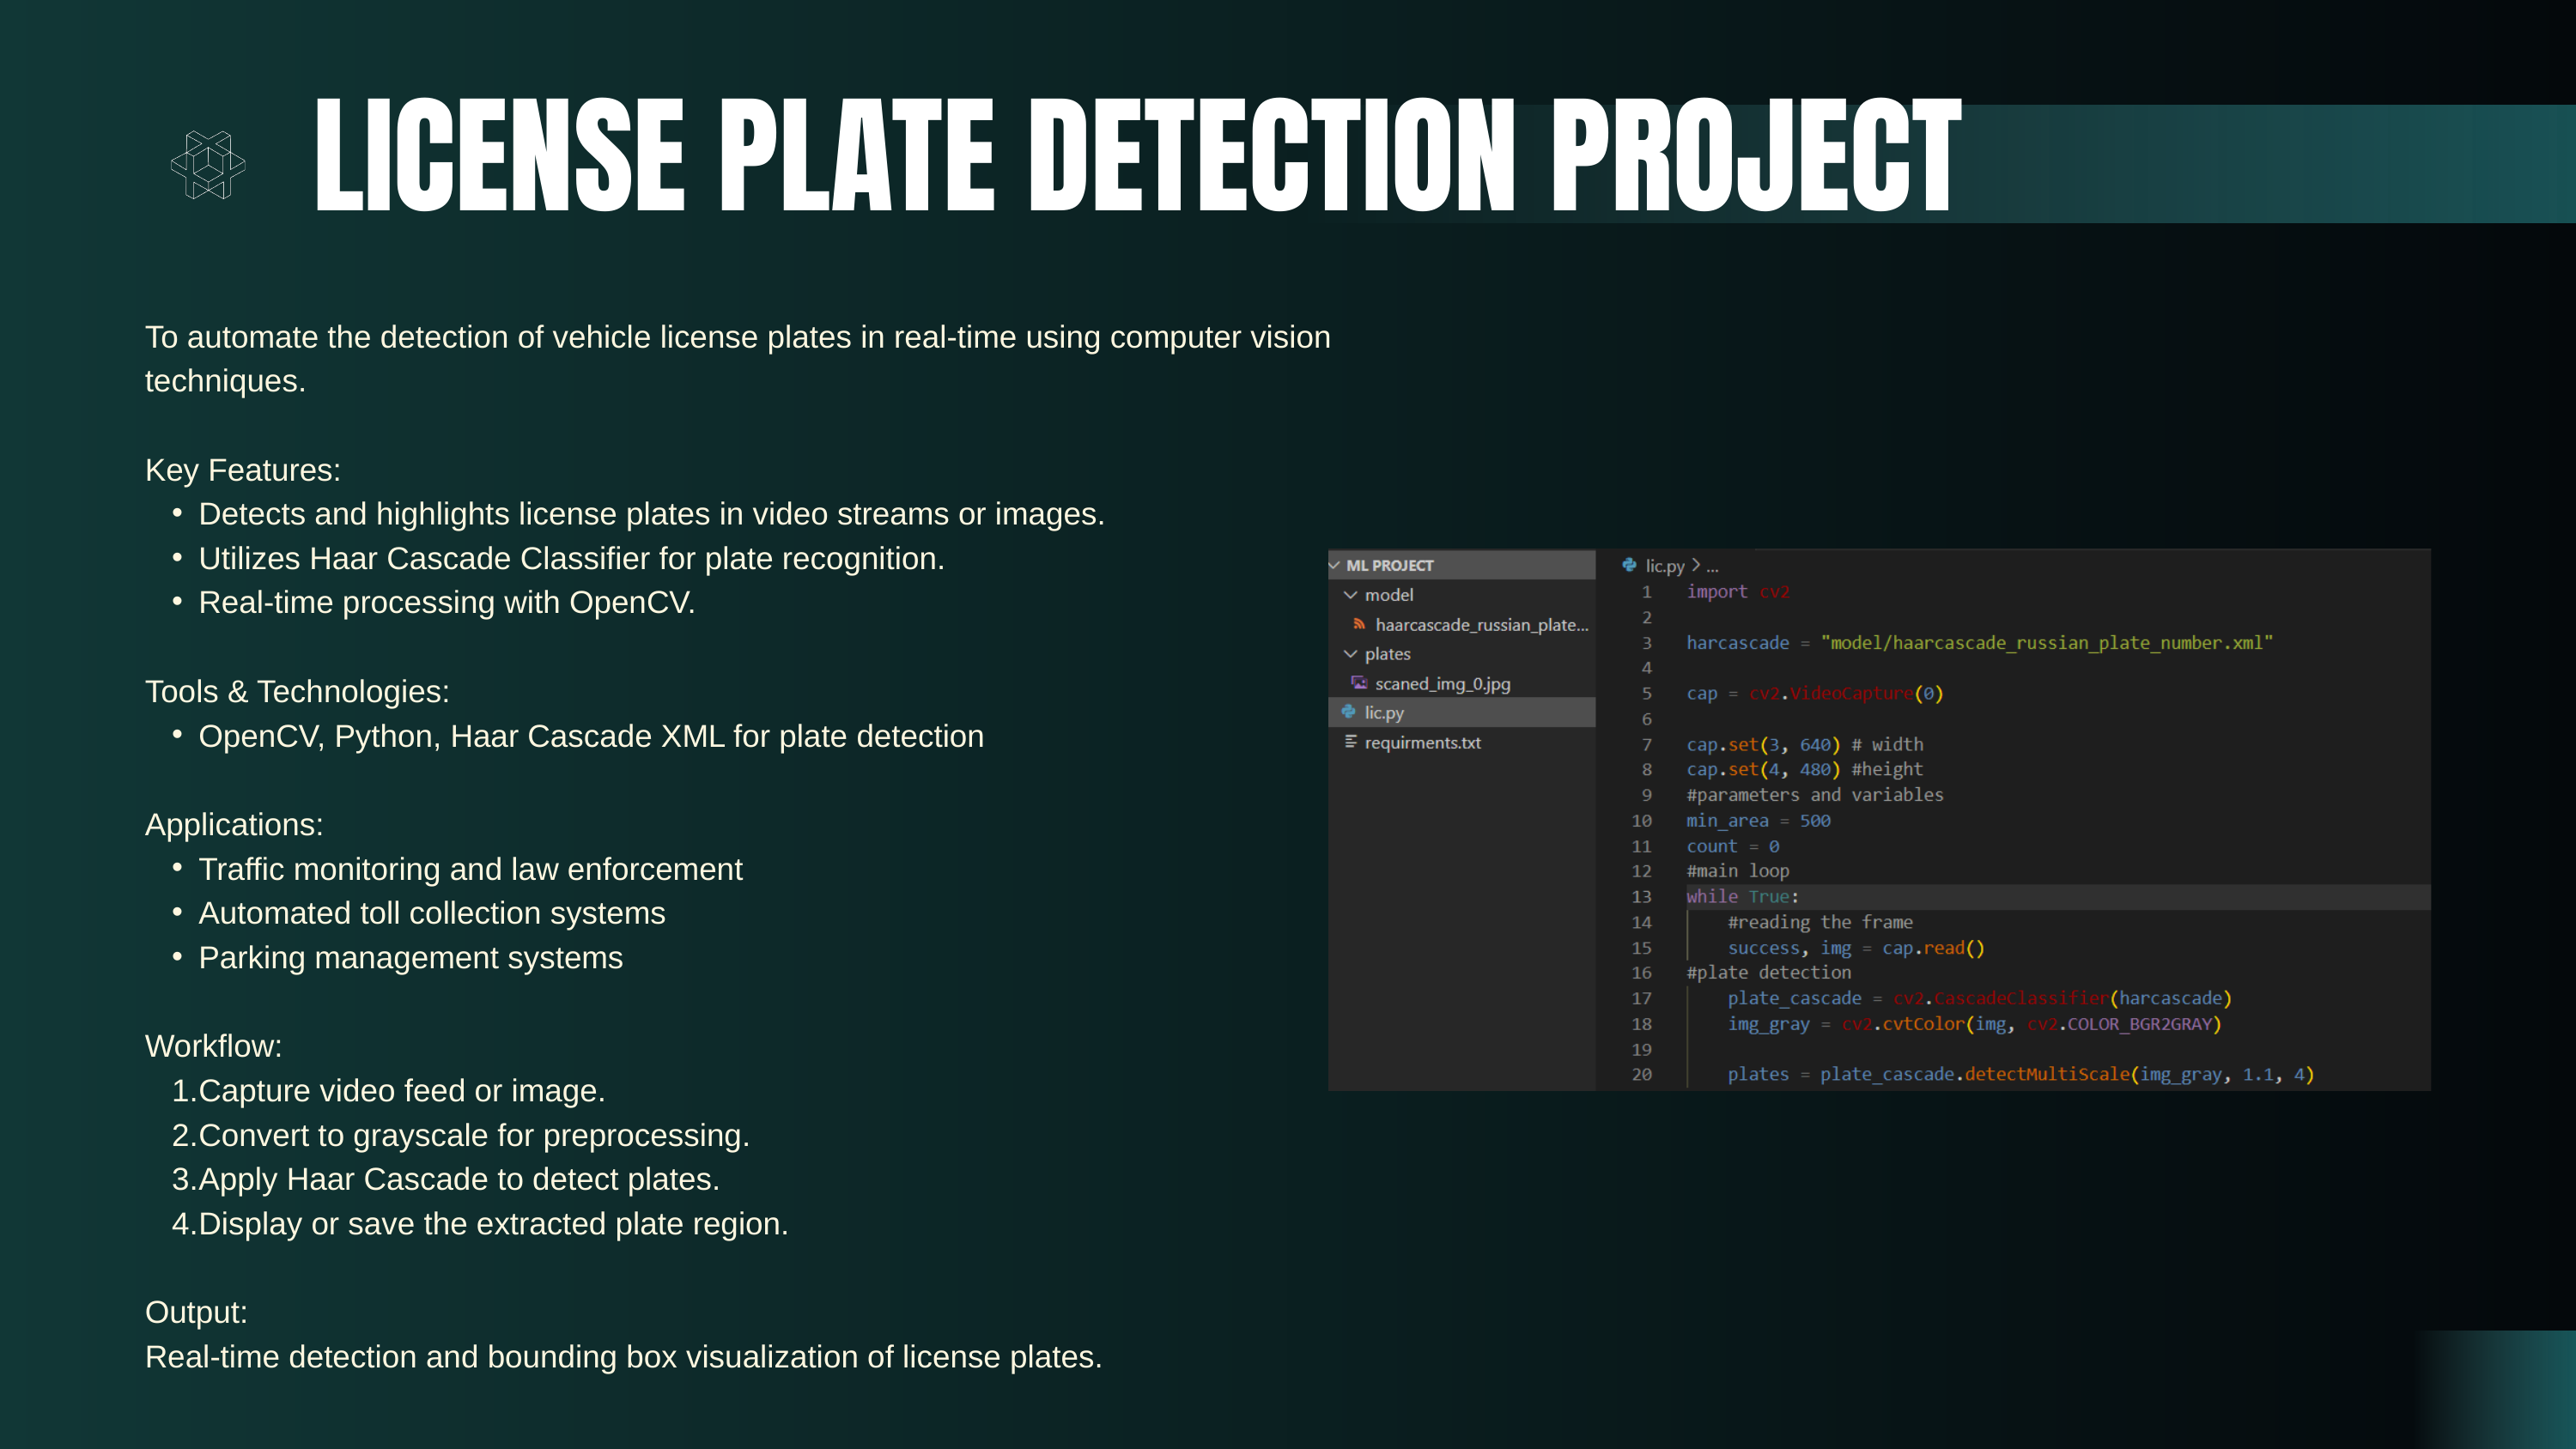

LICENSE PLATE DETECTION PROJECT

To automate the detection of vehicle license plates in real-time using computer vision techniques.

Key Features:
Detects and highlights license plates in video streams or images.
Utilizes Haar Cascade Classifier for plate recognition.
Real-time processing with OpenCV.

Tools & Technologies:
OpenCV, Python, Haar Cascade XML for plate detection

Applications:
Traffic monitoring and law enforcement
Automated toll collection systems
Parking management systems

Workflow:
Capture video feed or image.
Convert to grayscale for preprocessing.
Apply Haar Cascade to detect plates.
Display or save the extracted plate region.

Output:
Real-time detection and bounding box visualization of license plates.